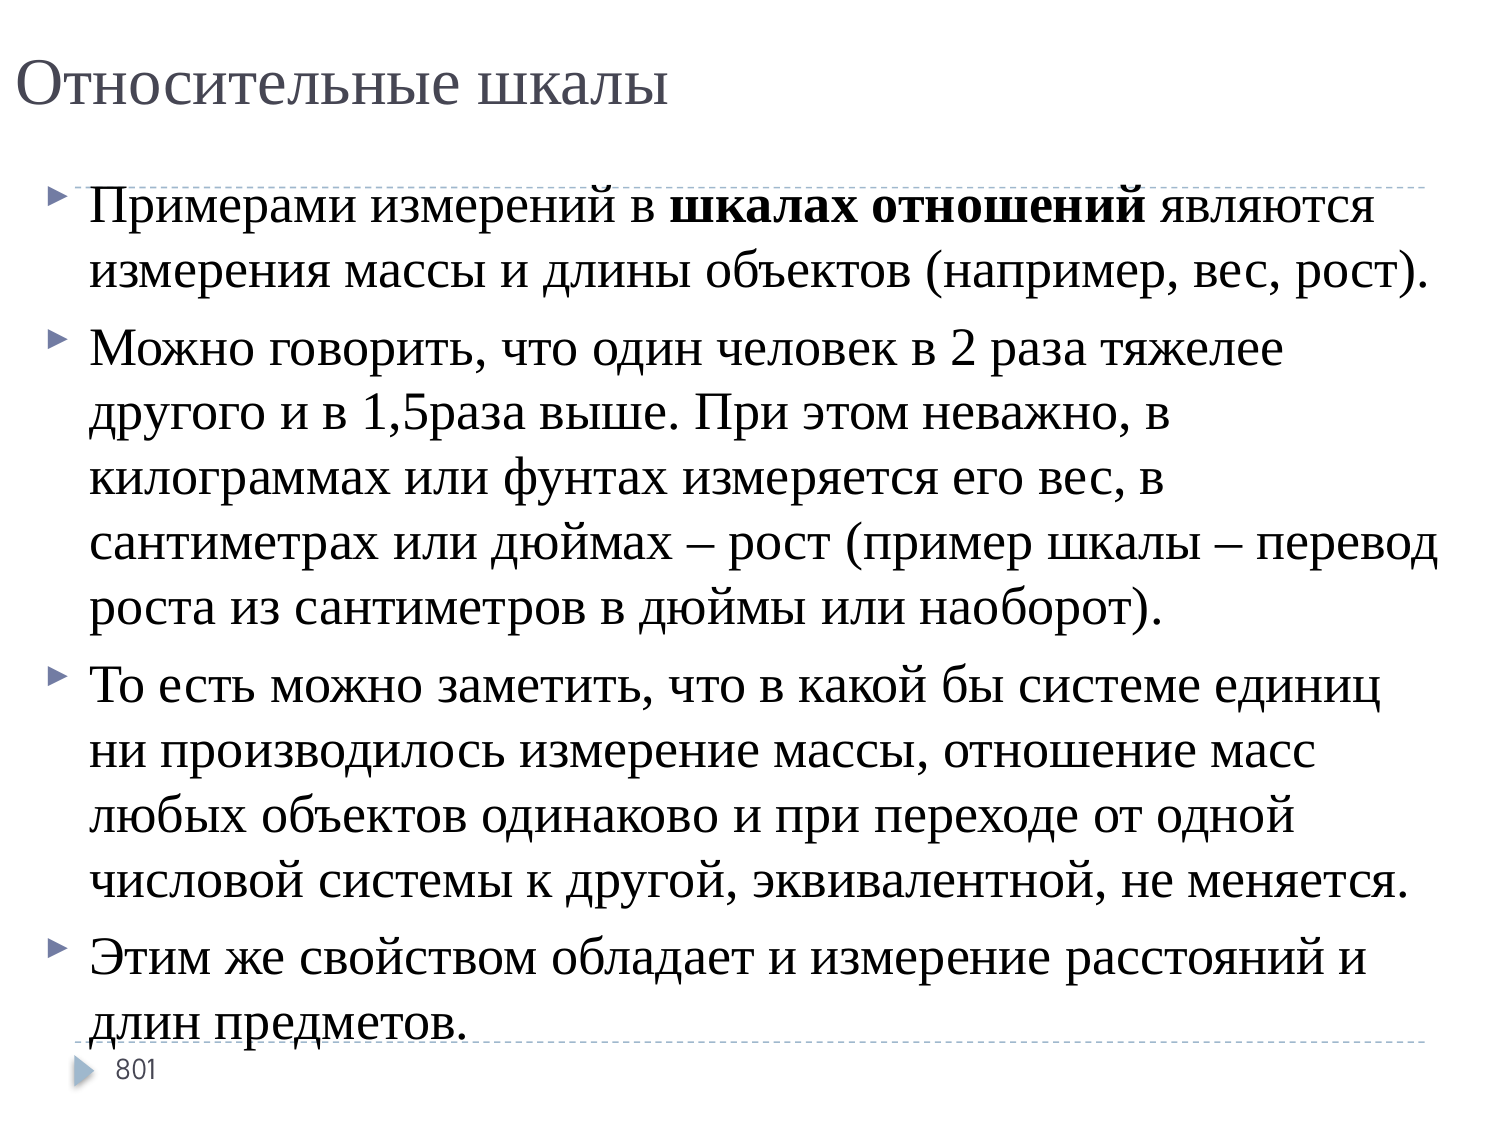

# Относительные шкалы
Примерами измерений в шкалах отношений являются измерения массы и длины объектов (например, вес, рост).
Можно говорить, что один человек в 2 раза тяжелее другого и в 1,5раза выше. При этом неважно, в килограммах или фунтах измеряется его вес, в сантиметрах или дюймах – рост (пример шкалы – перевод роста из сантиметров в дюймы или наоборот).
То есть можно заметить, что в какой бы системе единиц ни производилось измерение массы, отношение масс любых объектов одинаково и при переходе от одной числовой системы к другой, эквивалентной, не меняется.
Этим же свойством обладает и измерение расстояний и длин предметов.
801